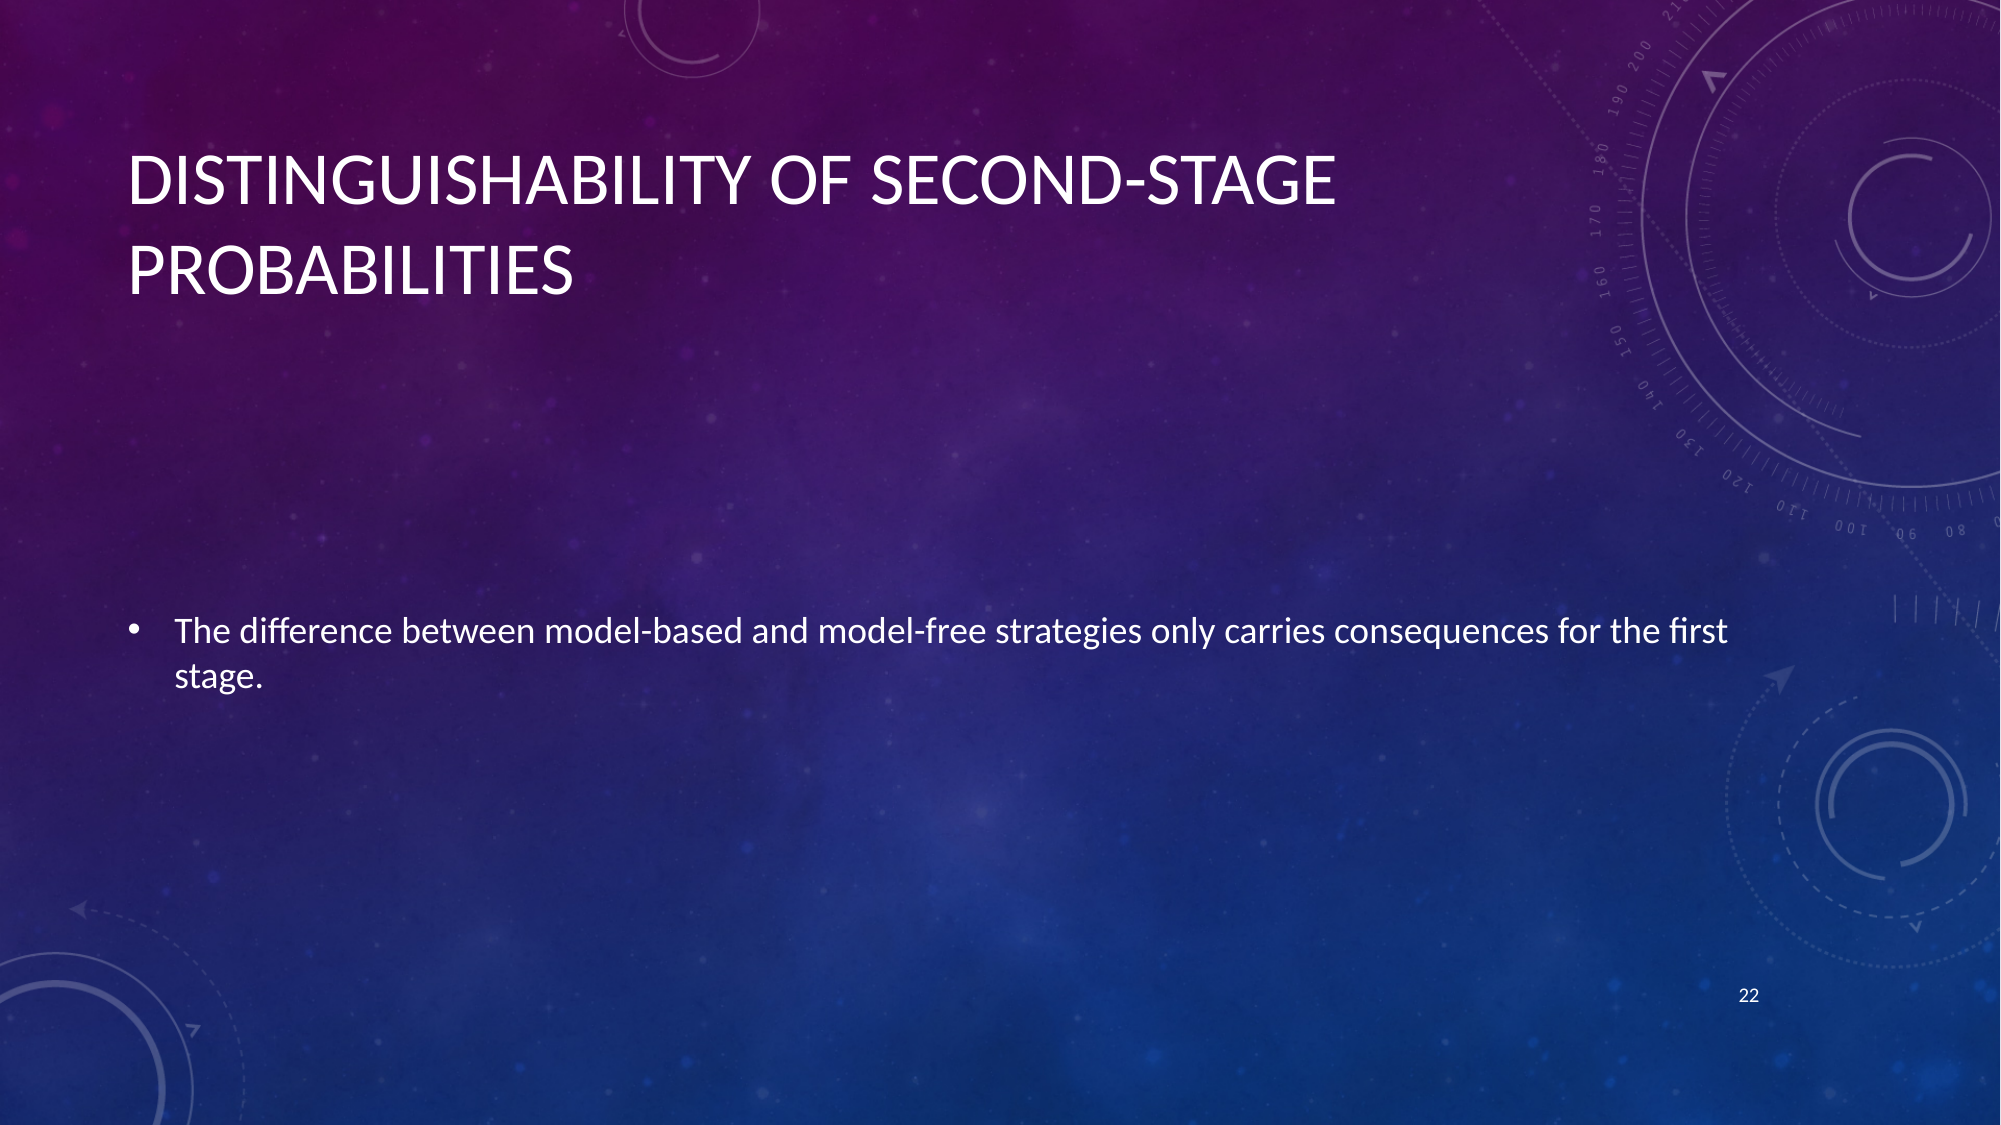

# Distinguishability of second-stage probabilities
The difference between model-based and model-free strategies only carries consequences for the first stage.
22